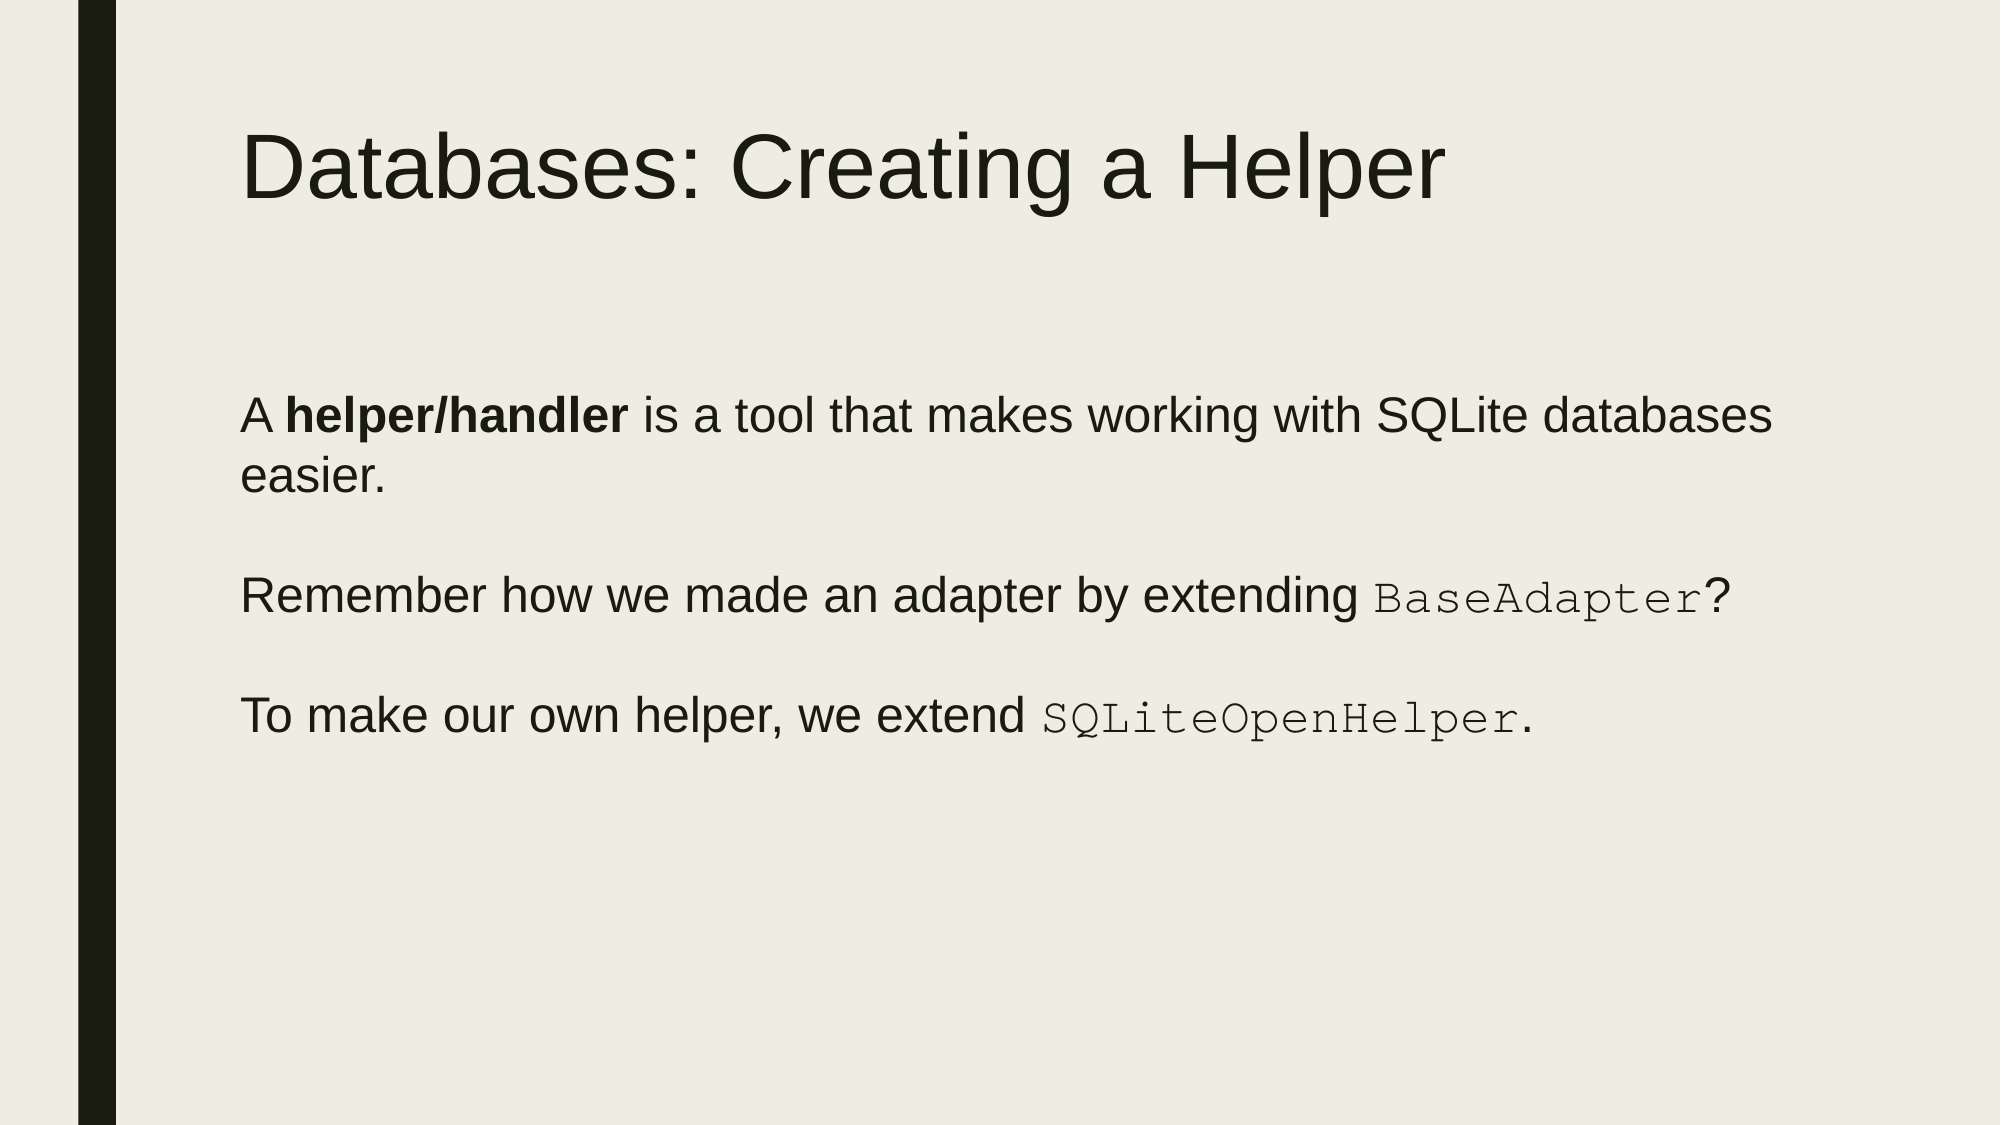

# Databases: Creating a Helper
A helper/handler is a tool that makes working with SQLite databases easier.

Remember how we made an adapter by extending BaseAdapter?

To make our own helper, we extend SQLiteOpenHelper.